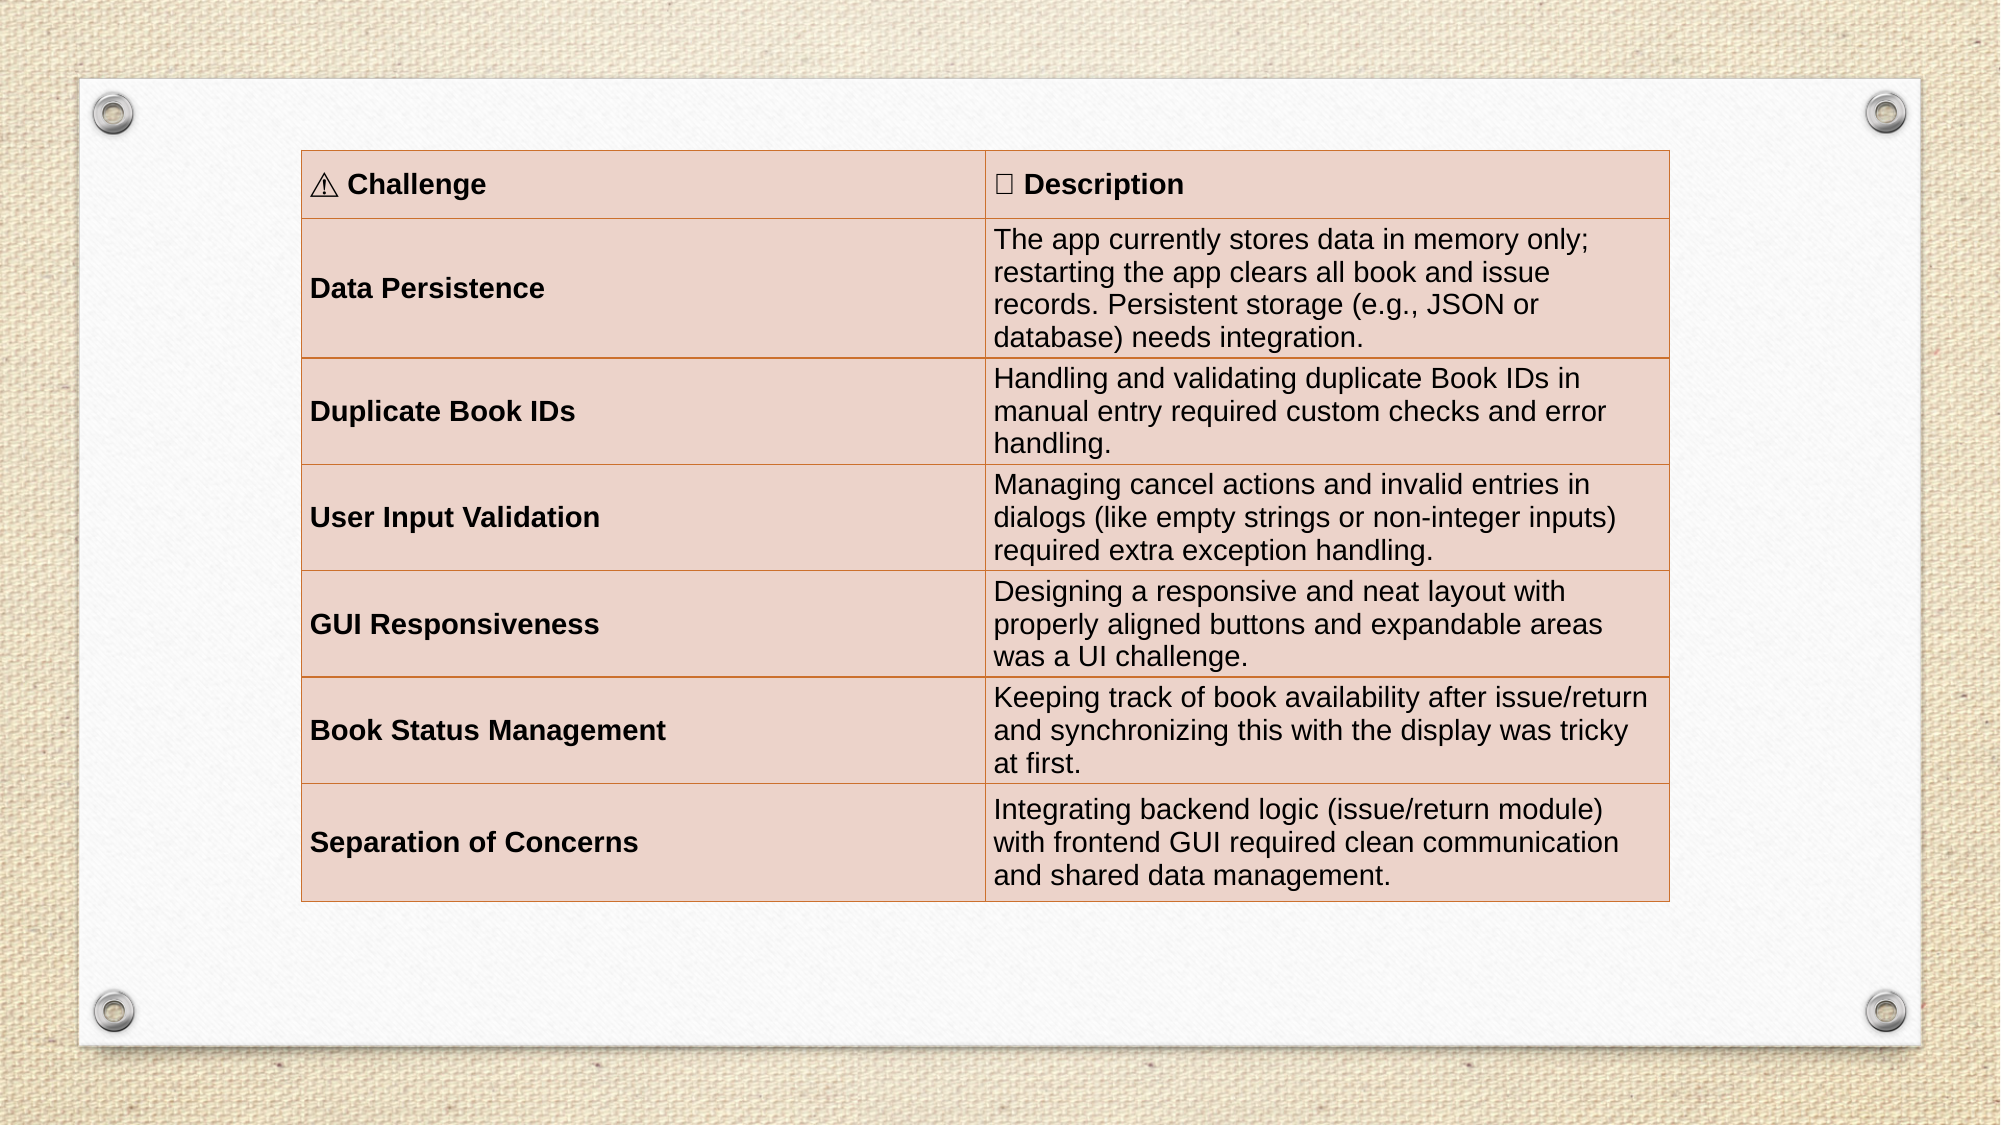

| ⚠️ Challenge | 🧩 Description |
| --- | --- |
| Data Persistence | The app currently stores data in memory only; restarting the app clears all book and issue records. Persistent storage (e.g., JSON or database) needs integration. |
| Duplicate Book IDs | Handling and validating duplicate Book IDs in manual entry required custom checks and error handling. |
| User Input Validation | Managing cancel actions and invalid entries in dialogs (like empty strings or non-integer inputs) required extra exception handling. |
| GUI Responsiveness | Designing a responsive and neat layout with properly aligned buttons and expandable areas was a UI challenge. |
| Book Status Management | Keeping track of book availability after issue/return and synchronizing this with the display was tricky at first. |
| Separation of Concerns | Integrating backend logic (issue/return module) with frontend GUI required clean communication and shared data management. |